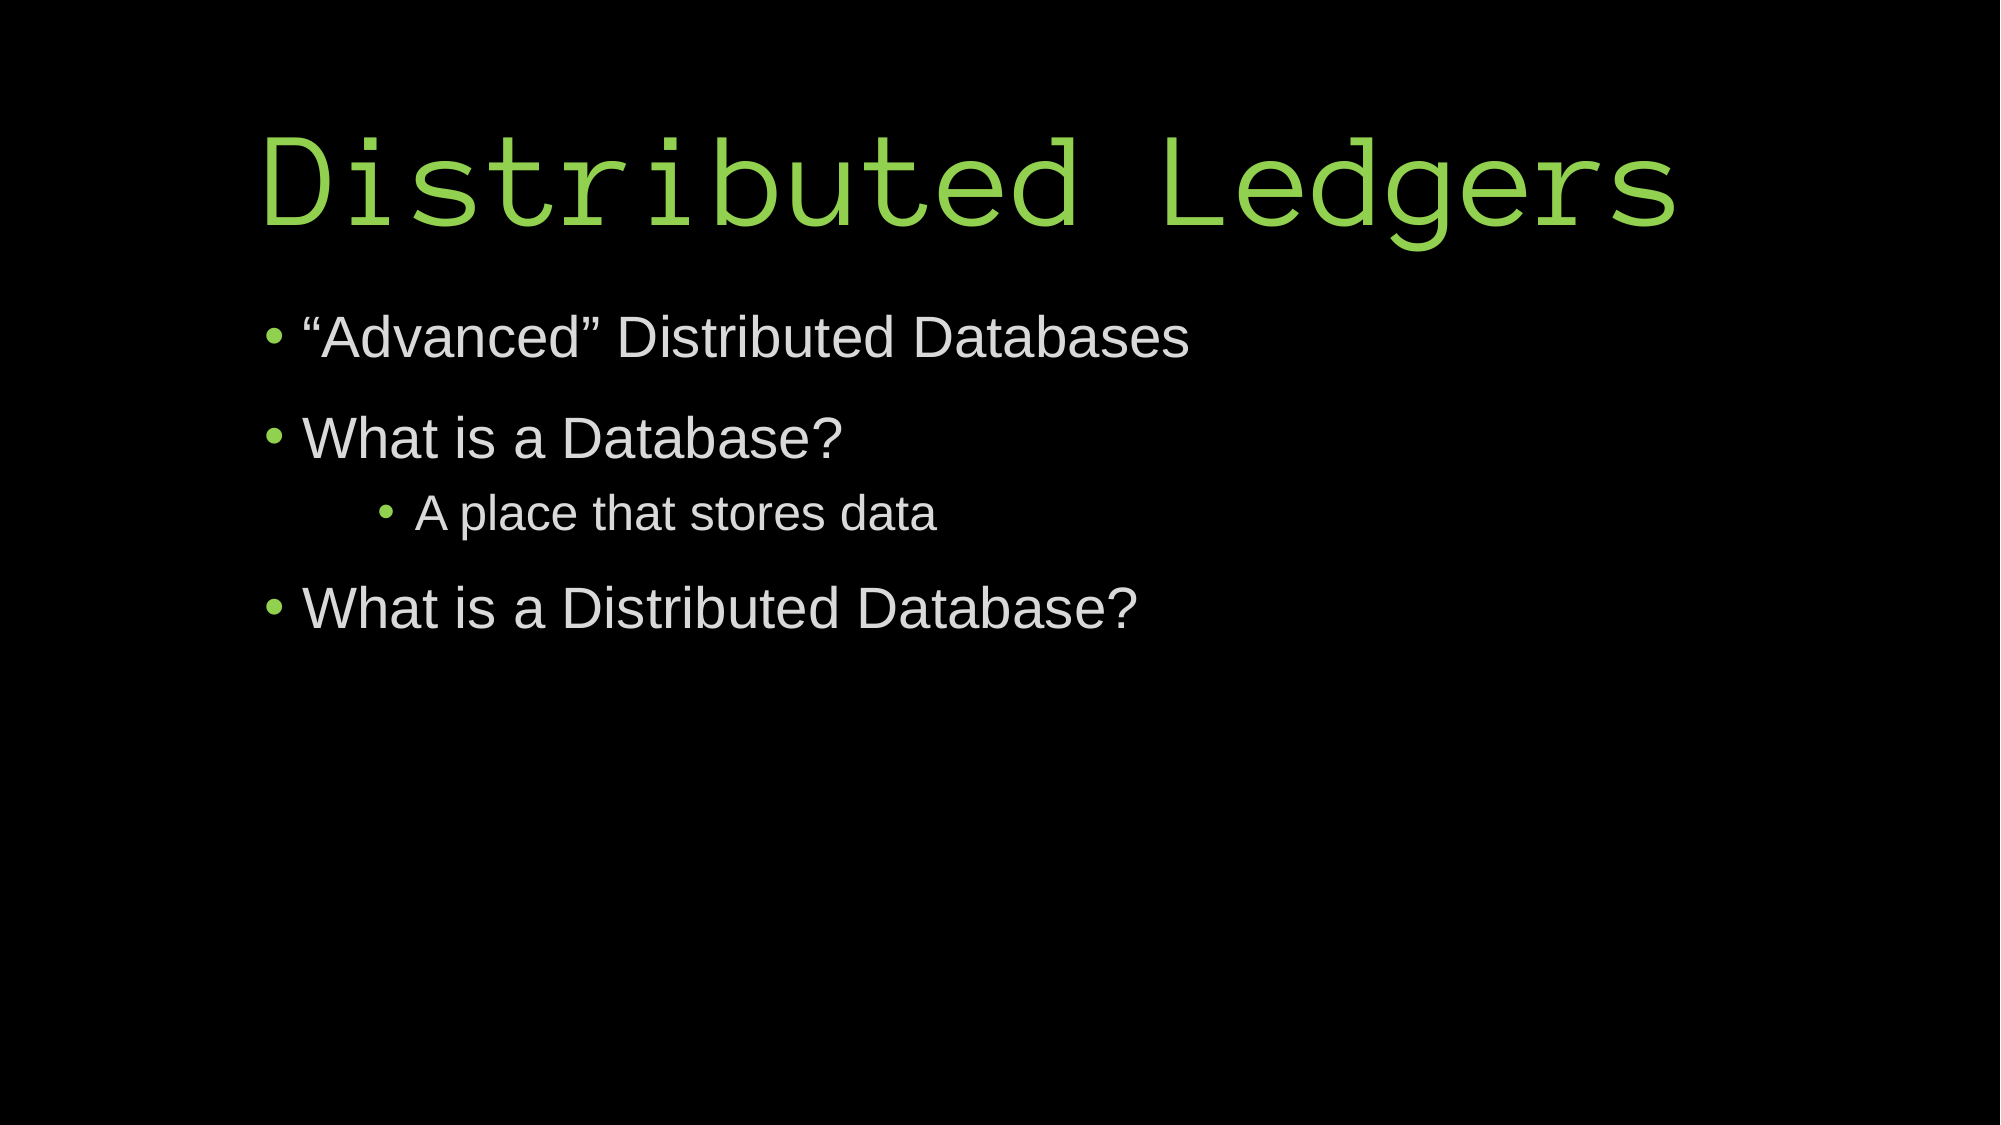

# Distributed Ledgers
“Advanced” Distributed Databases
What is a Database?
A place that stores data
What is a Distributed Database?